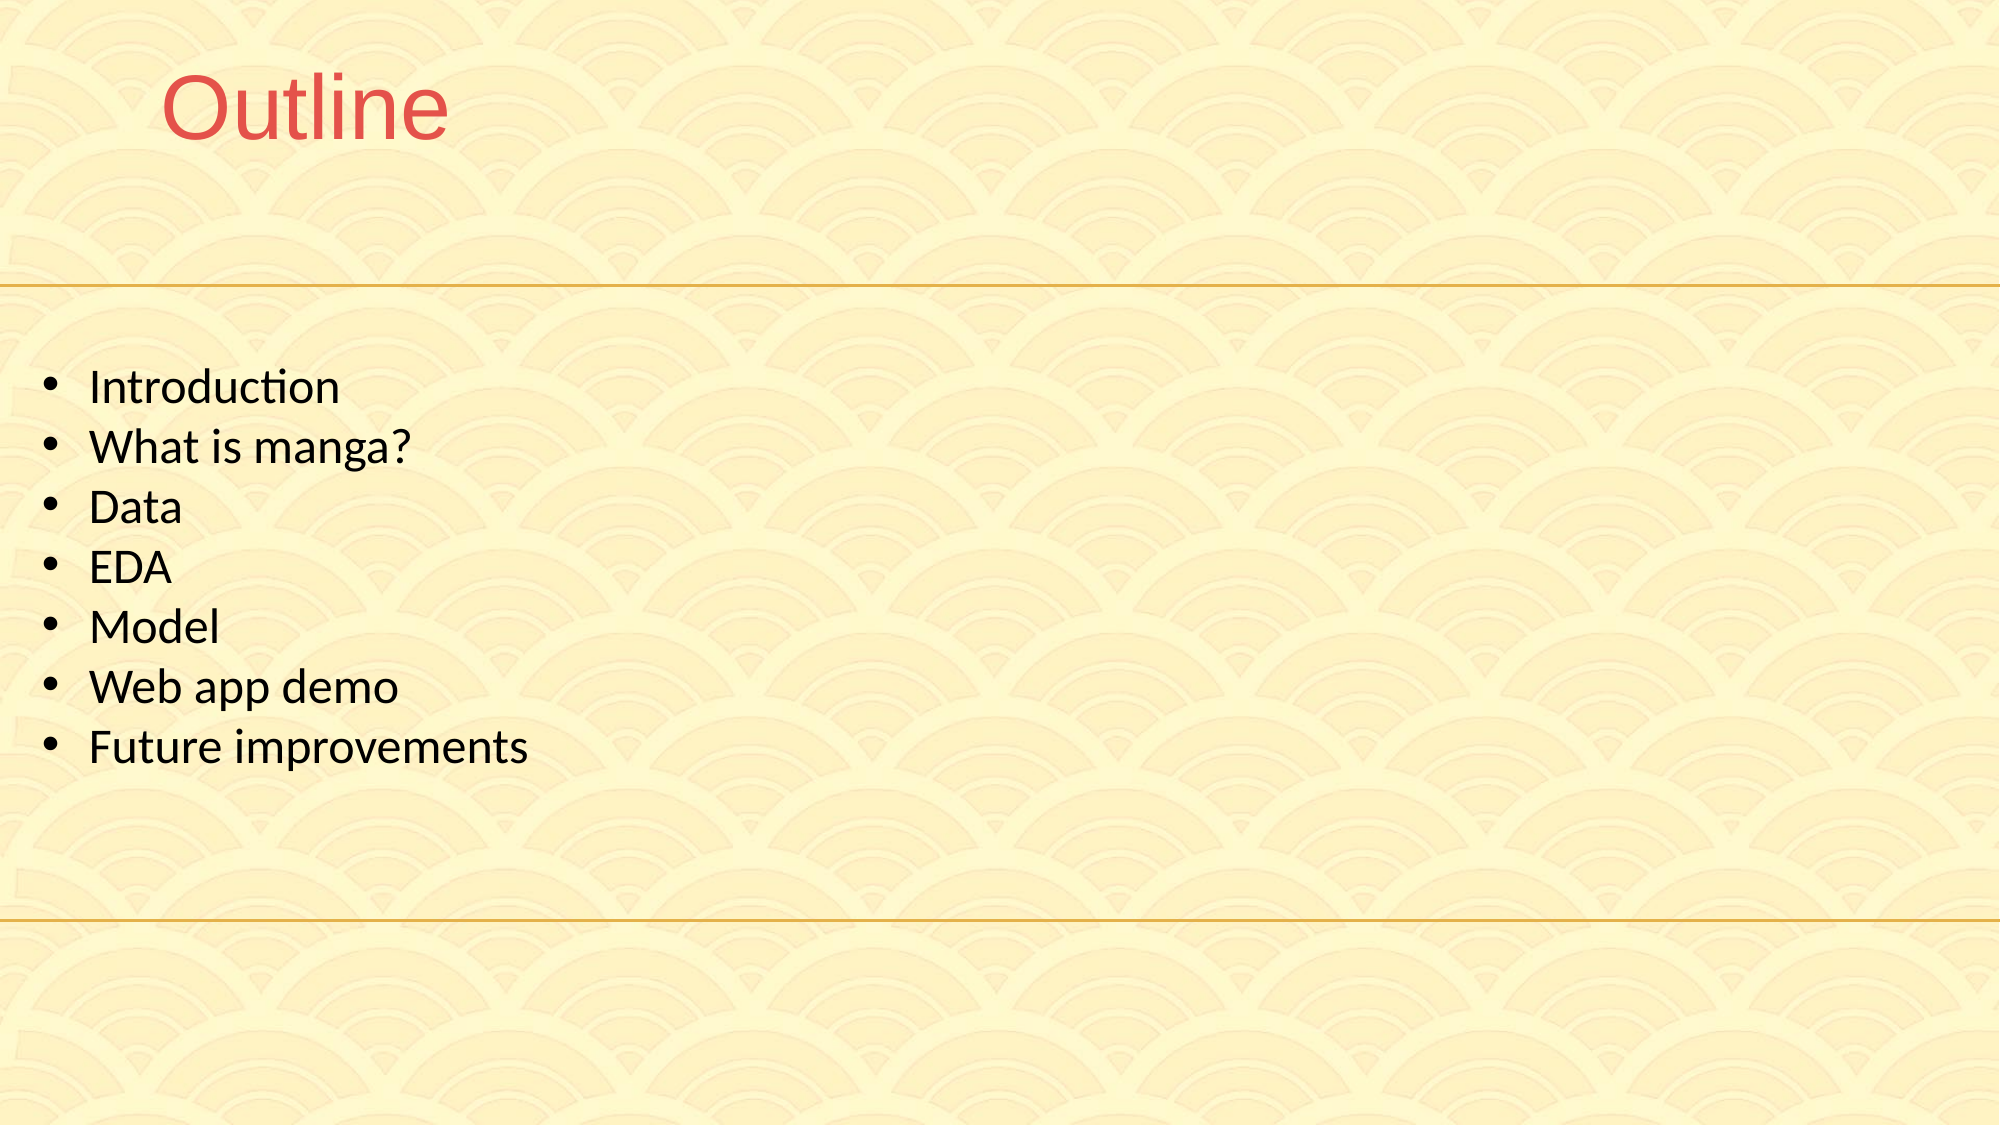

Outline

Introduction
What is manga?
Data
EDA
Model
Web app demo
Future improvements